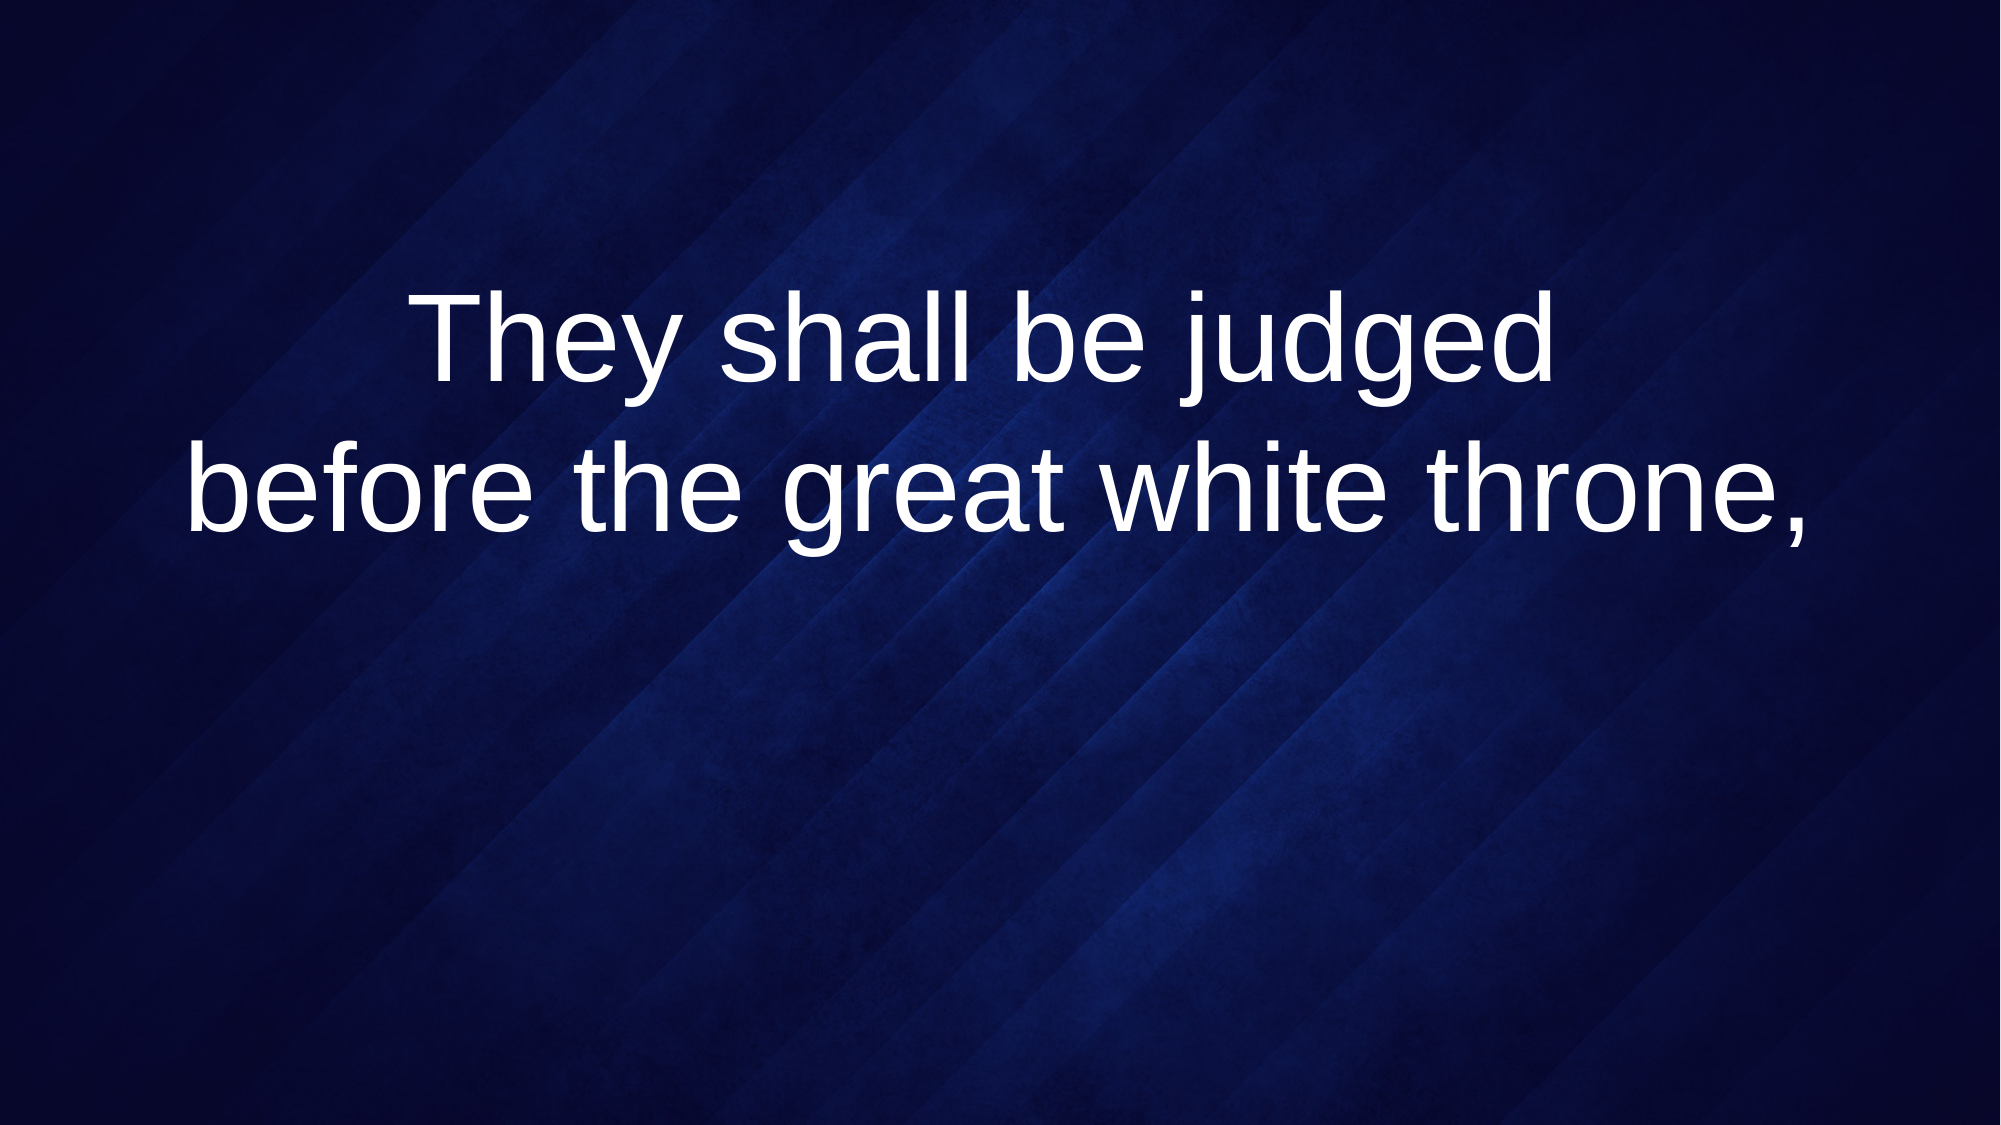

# They shall be judged before the great white throne,